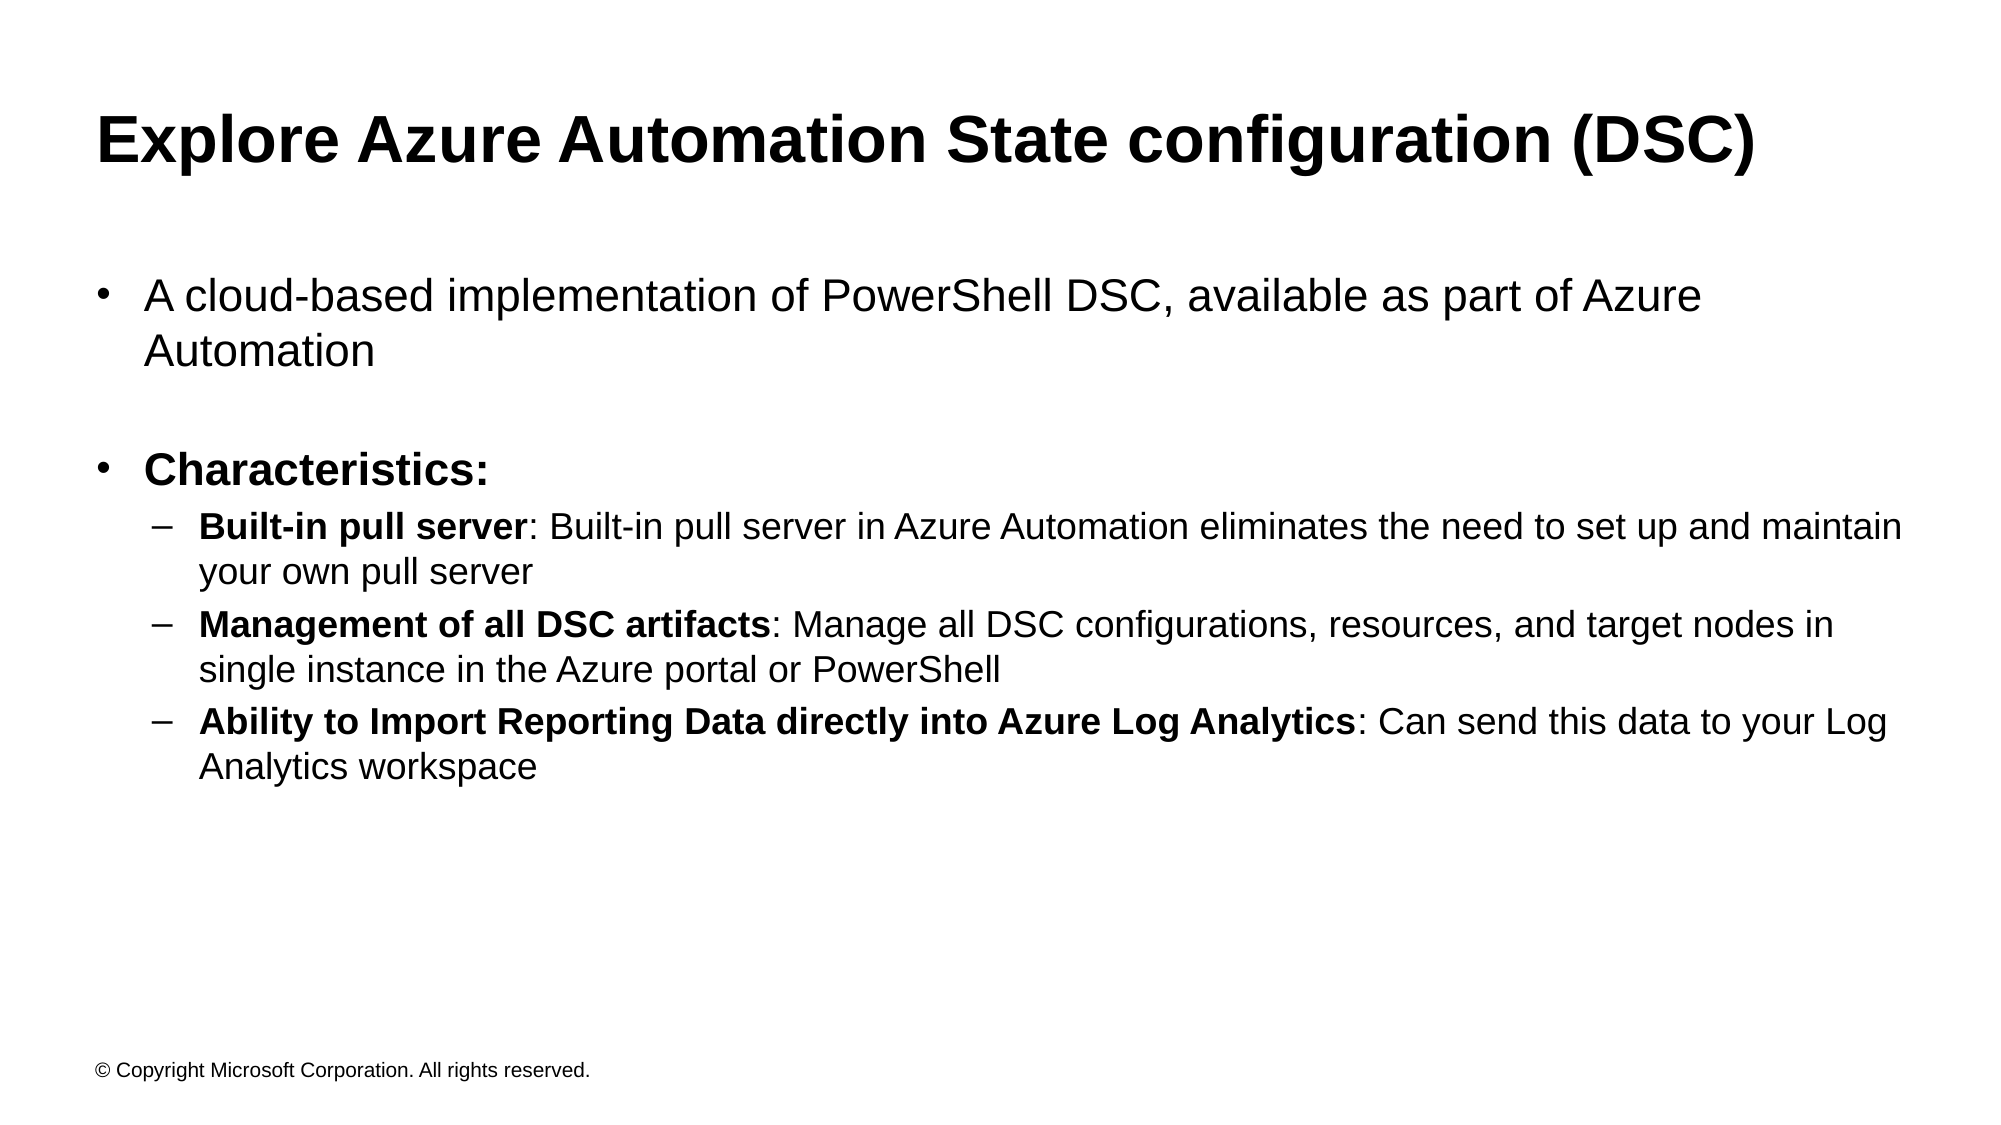

# Explore Azure Automation State configuration (DSC)
A cloud-based implementation of PowerShell DSC, available as part of Azure Automation
Characteristics:
Built-in pull server: Built-in pull server in Azure Automation eliminates the need to set up and maintain your own pull server
Management of all DSC artifacts: Manage all DSC configurations, resources, and target nodes in single instance in the Azure portal or PowerShell
Ability to Import Reporting Data directly into Azure Log Analytics: Can send this data to your Log Analytics workspace